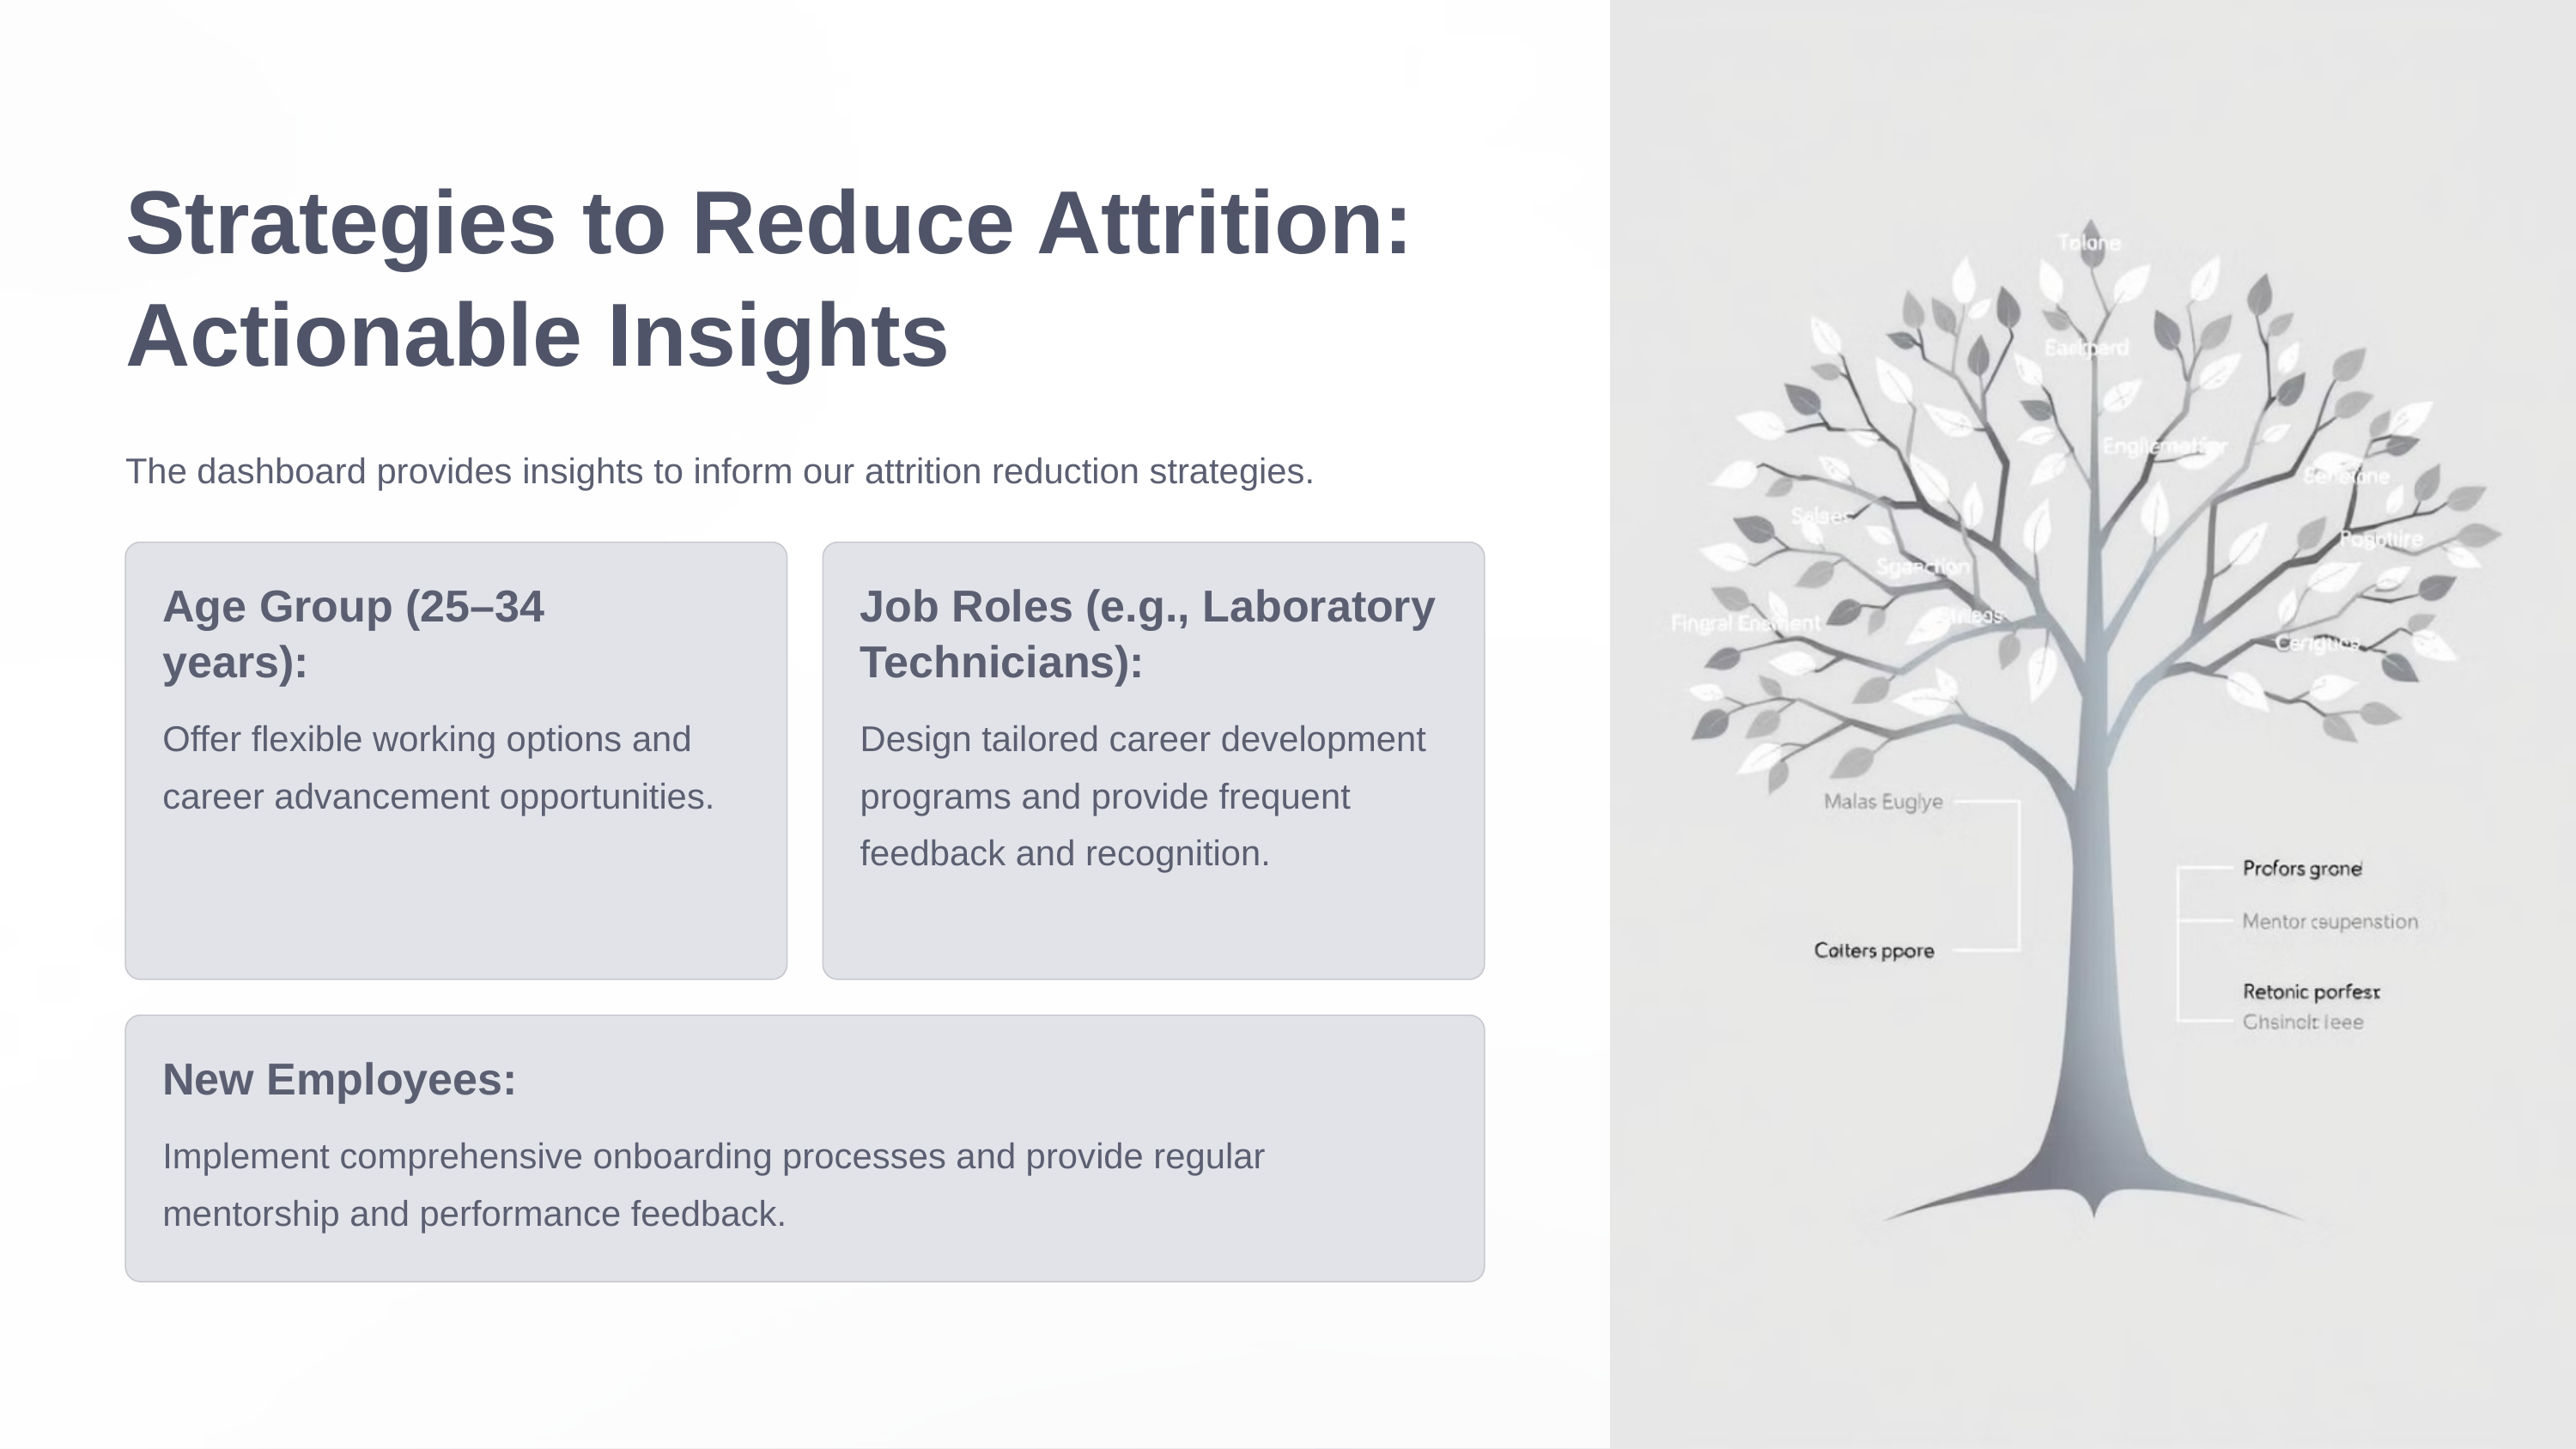

Strategies to Reduce Attrition: Actionable Insights
The dashboard provides insights to inform our attrition reduction strategies.

Age Group (25–34 years):
Job Roles (e.g., Laboratory Technicians):
Offer flexible working options and career advancement opportunities.
Design tailored career development programs and provide frequent feedback and recognition.

New Employees:
Implement comprehensive onboarding processes and provide regular mentorship and performance feedback.